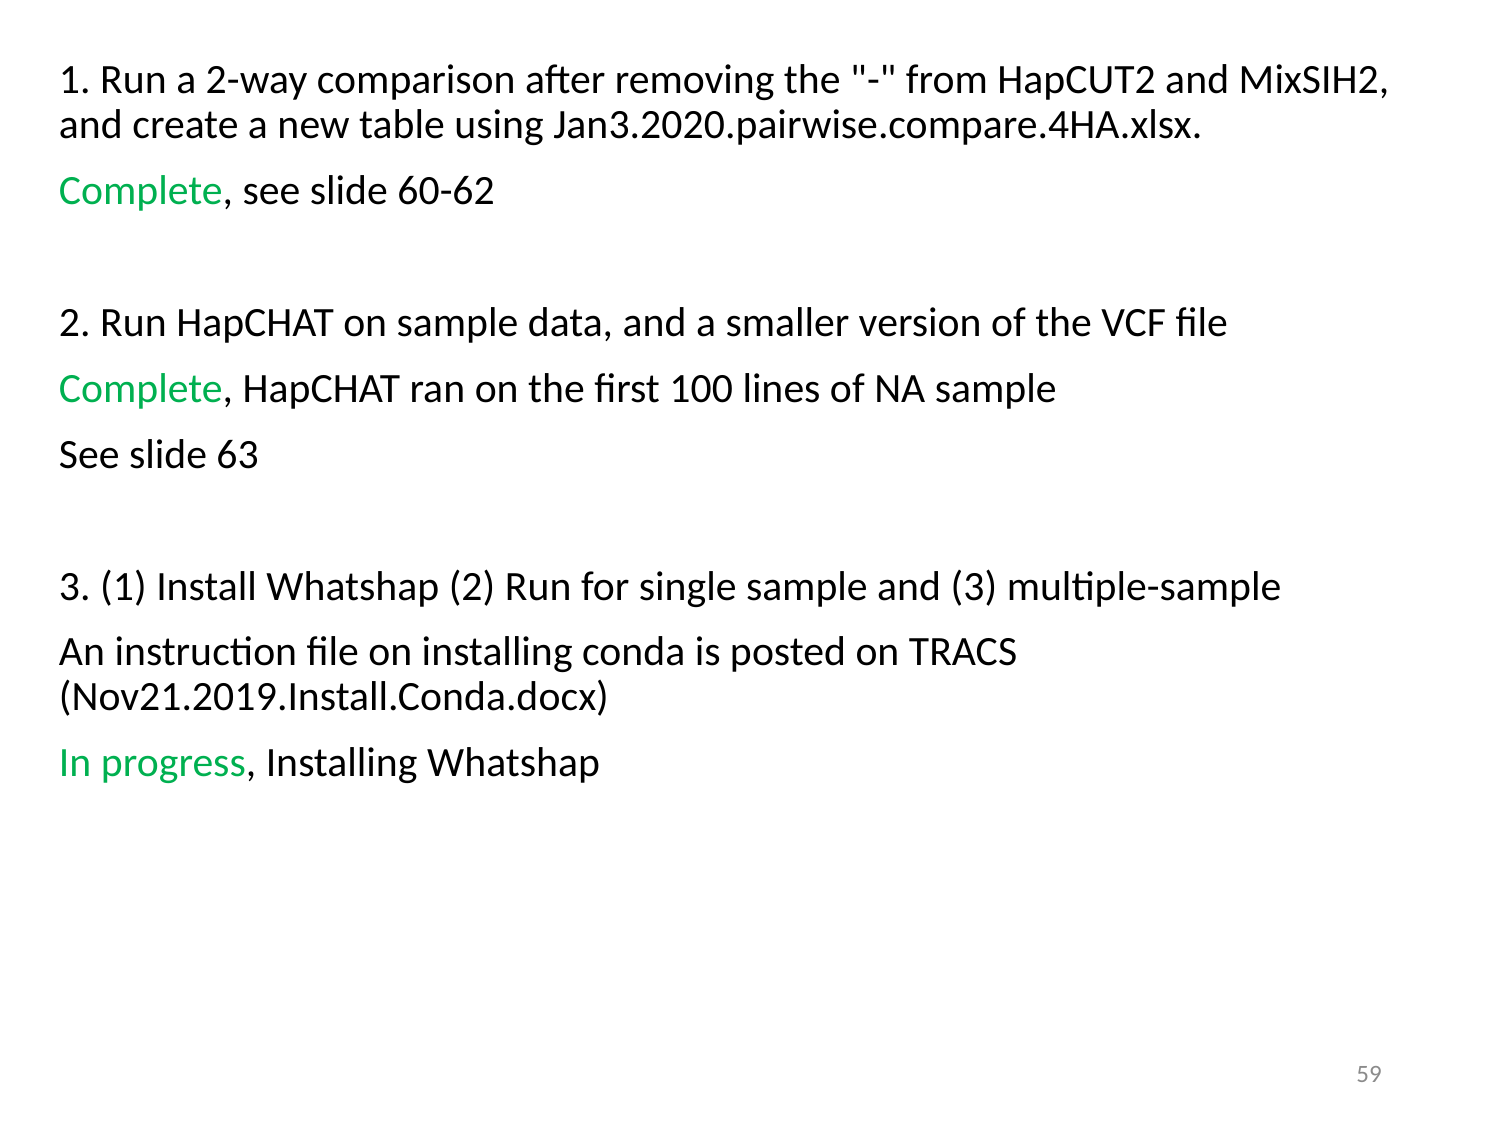

1. Run a 2-way comparison after removing the "-" from HapCUT2 and MixSIH2, and create a new table using Jan3.2020.pairwise.compare.4HA.xlsx.
Complete, see slide 60-62

2. Run HapCHAT on sample data, and a smaller version of the VCF file
Complete, HapCHAT ran on the first 100 lines of NA sample
See slide 63

3. (1) Install Whatshap (2) Run for single sample and (3) multiple-sample
An instruction file on installing conda is posted on TRACS (Nov21.2019.Install.Conda.docx)
In progress, Installing Whatshap
59